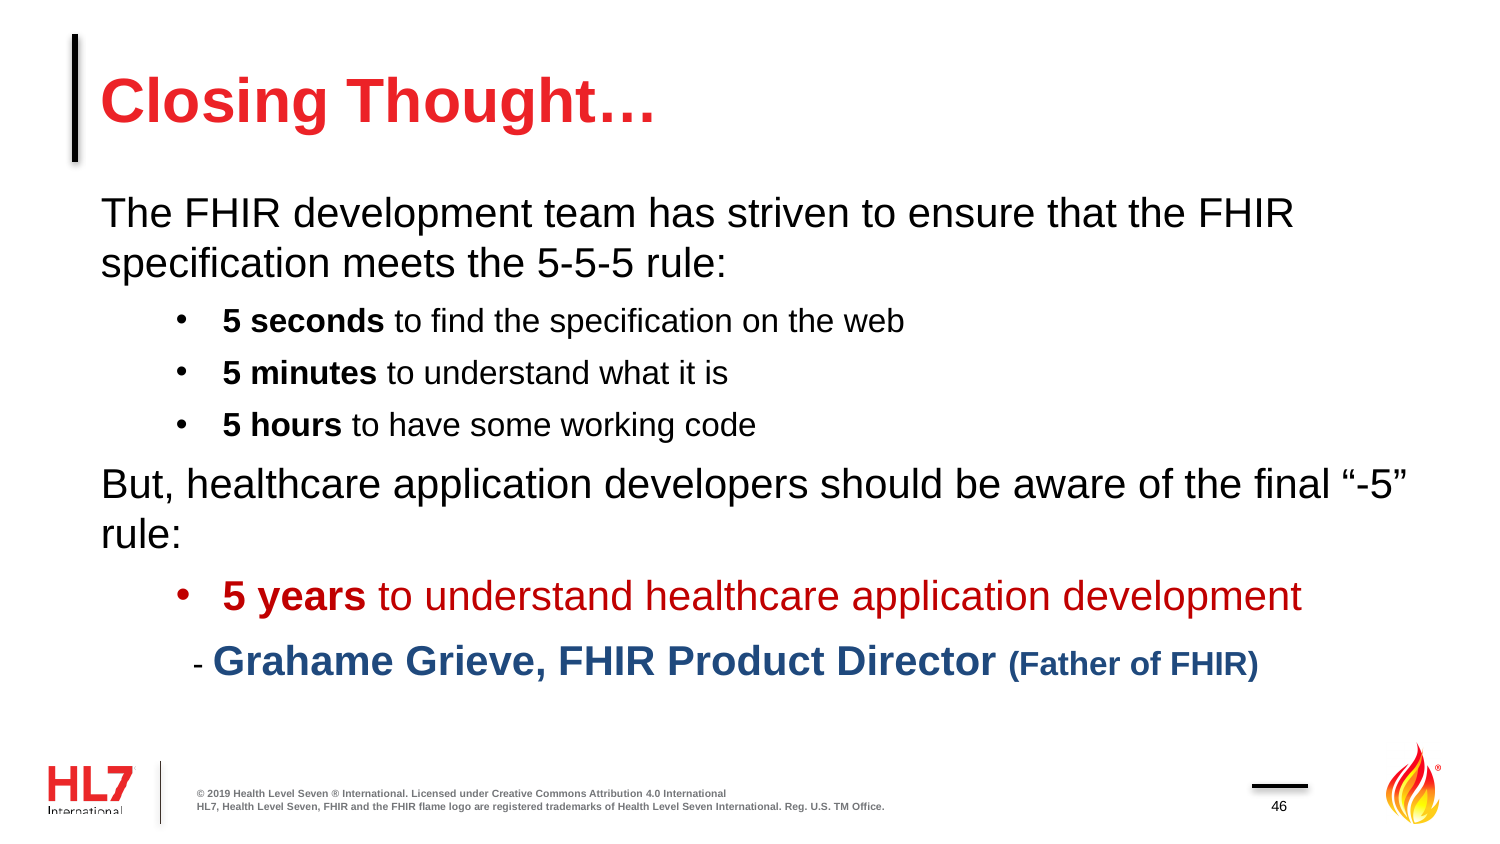

# Closing Thought…
The FHIR development team has striven to ensure that the FHIR specification meets the 5-5-5 rule:
5 seconds to find the specification on the web
5 minutes to understand what it is
5 hours to have some working code

- Grahame Grieve, FHIR Product Director (Father of FHIR)
But, healthcare application developers should be aware of the final “-5” rule:
5 years to understand healthcare application development
© 2019 Health Level Seven ® International. Licensed under Creative Commons Attribution 4.0 International
HL7, Health Level Seven, FHIR and the FHIR flame logo are registered trademarks of Health Level Seven International. Reg. U.S. TM Office.
46